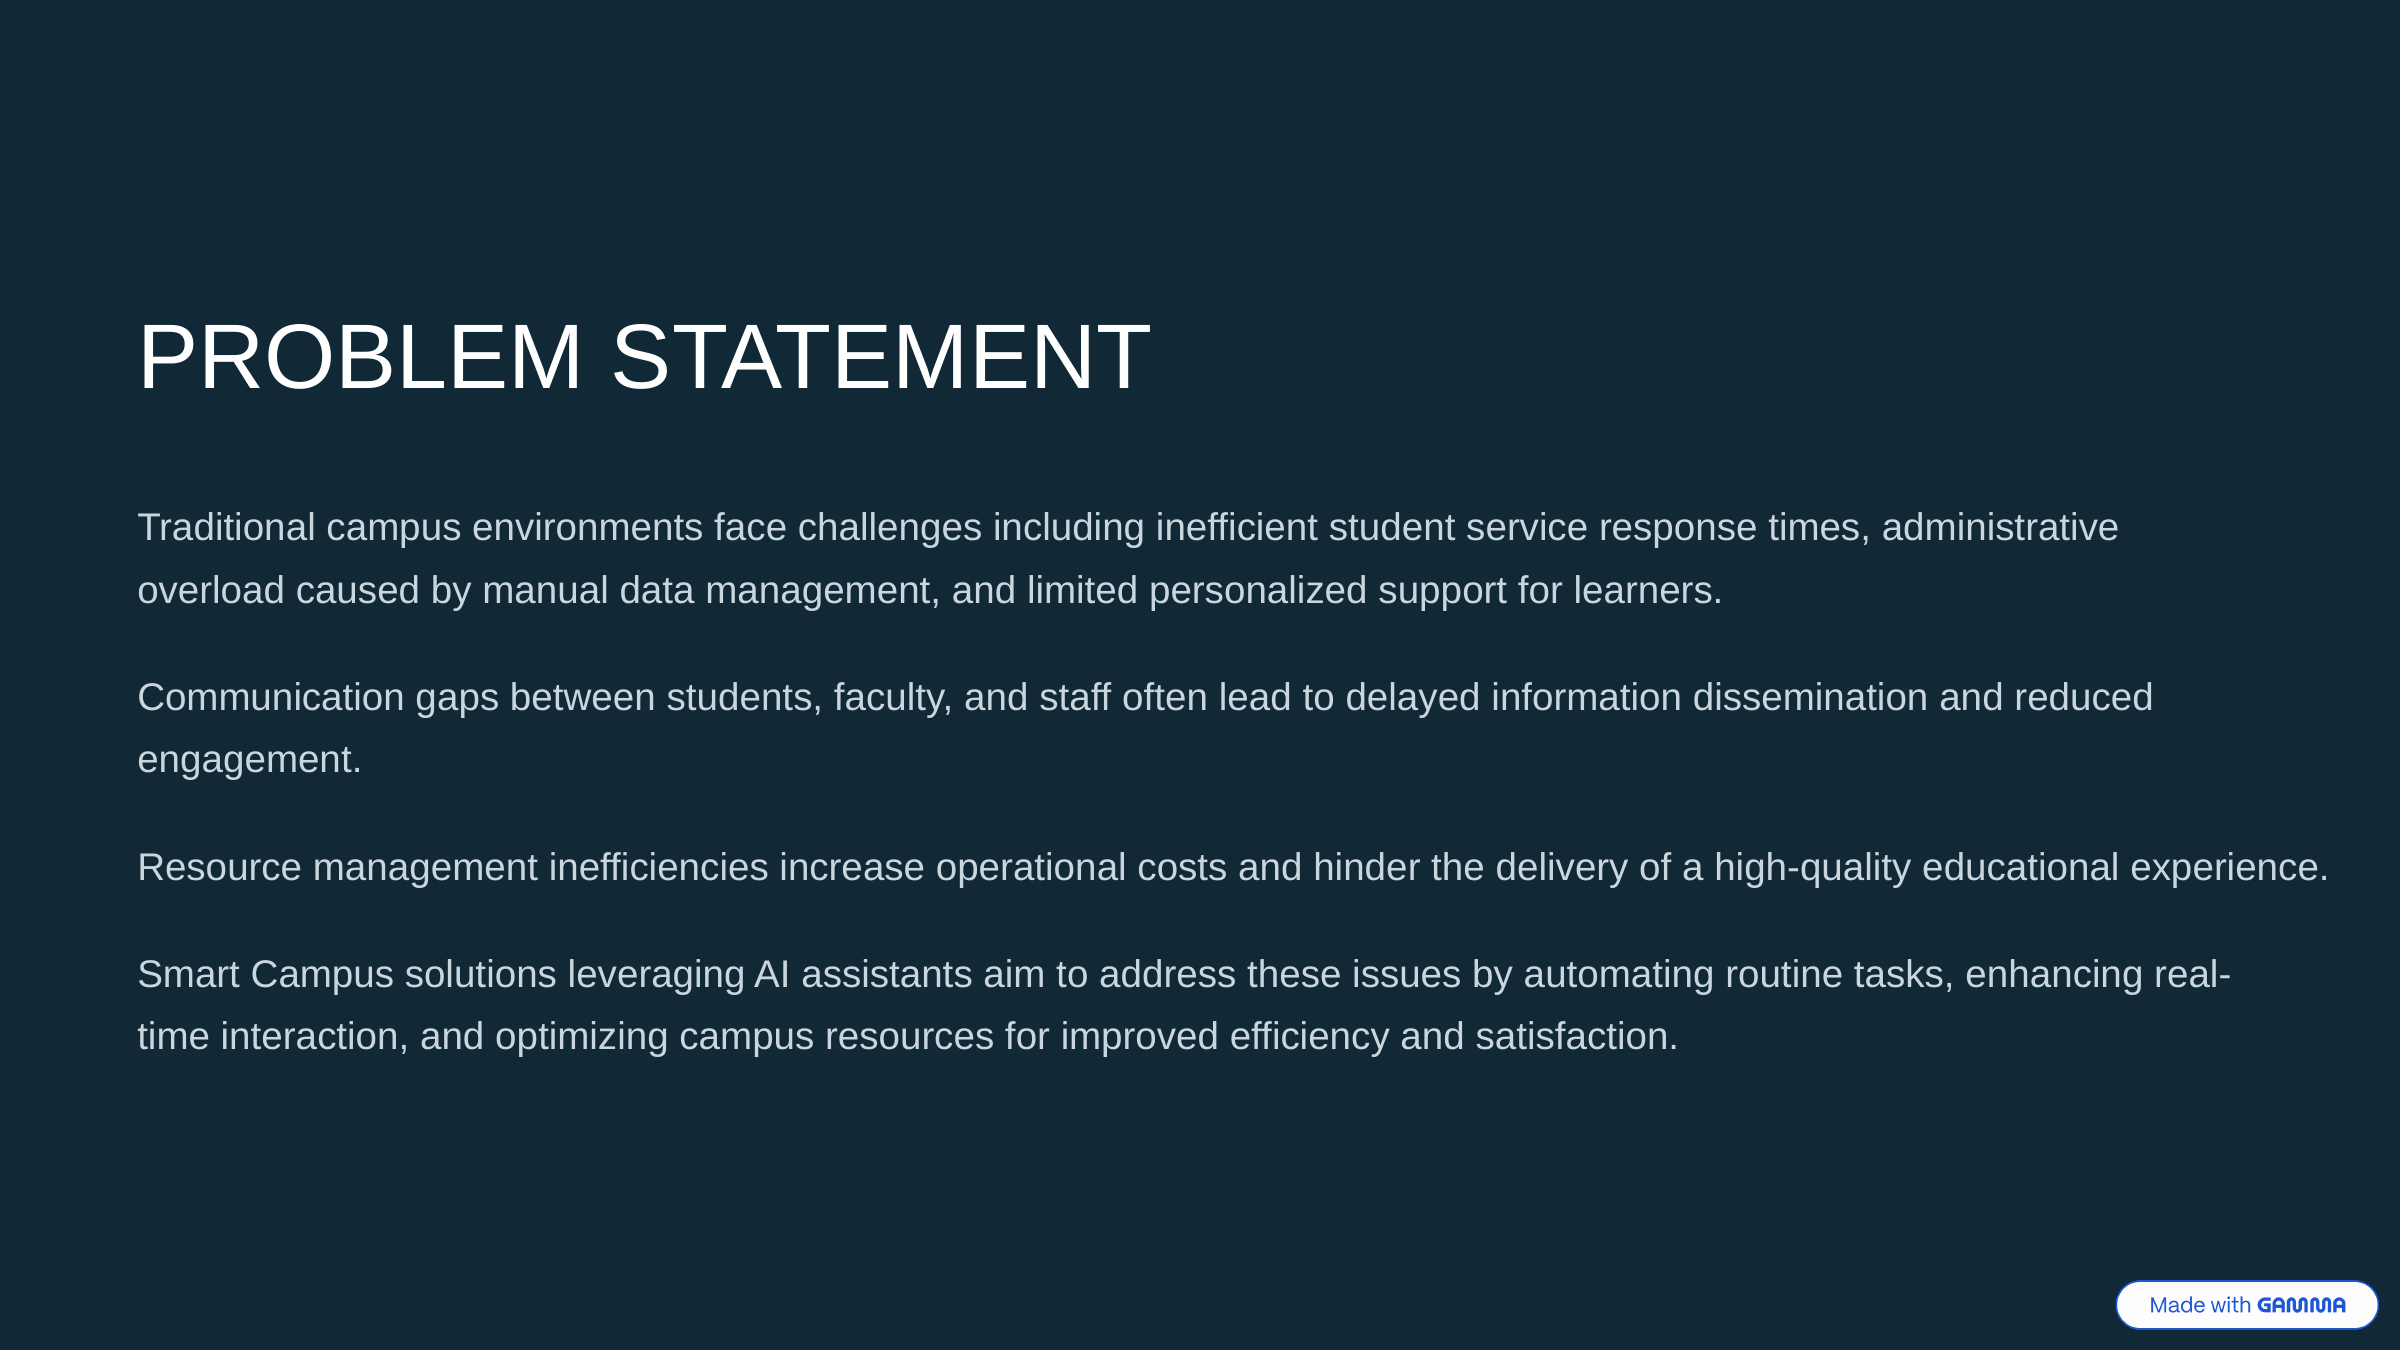

PROBLEM STATEMENT
Traditional campus environments face challenges including inefficient student service response times, administrative overload caused by manual data management, and limited personalized support for learners.
Communication gaps between students, faculty, and staff often lead to delayed information dissemination and reduced engagement.
Resource management inefficiencies increase operational costs and hinder the delivery of a high-quality educational experience.
Smart Campus solutions leveraging AI assistants aim to address these issues by automating routine tasks, enhancing real-time interaction, and optimizing campus resources for improved efficiency and satisfaction.